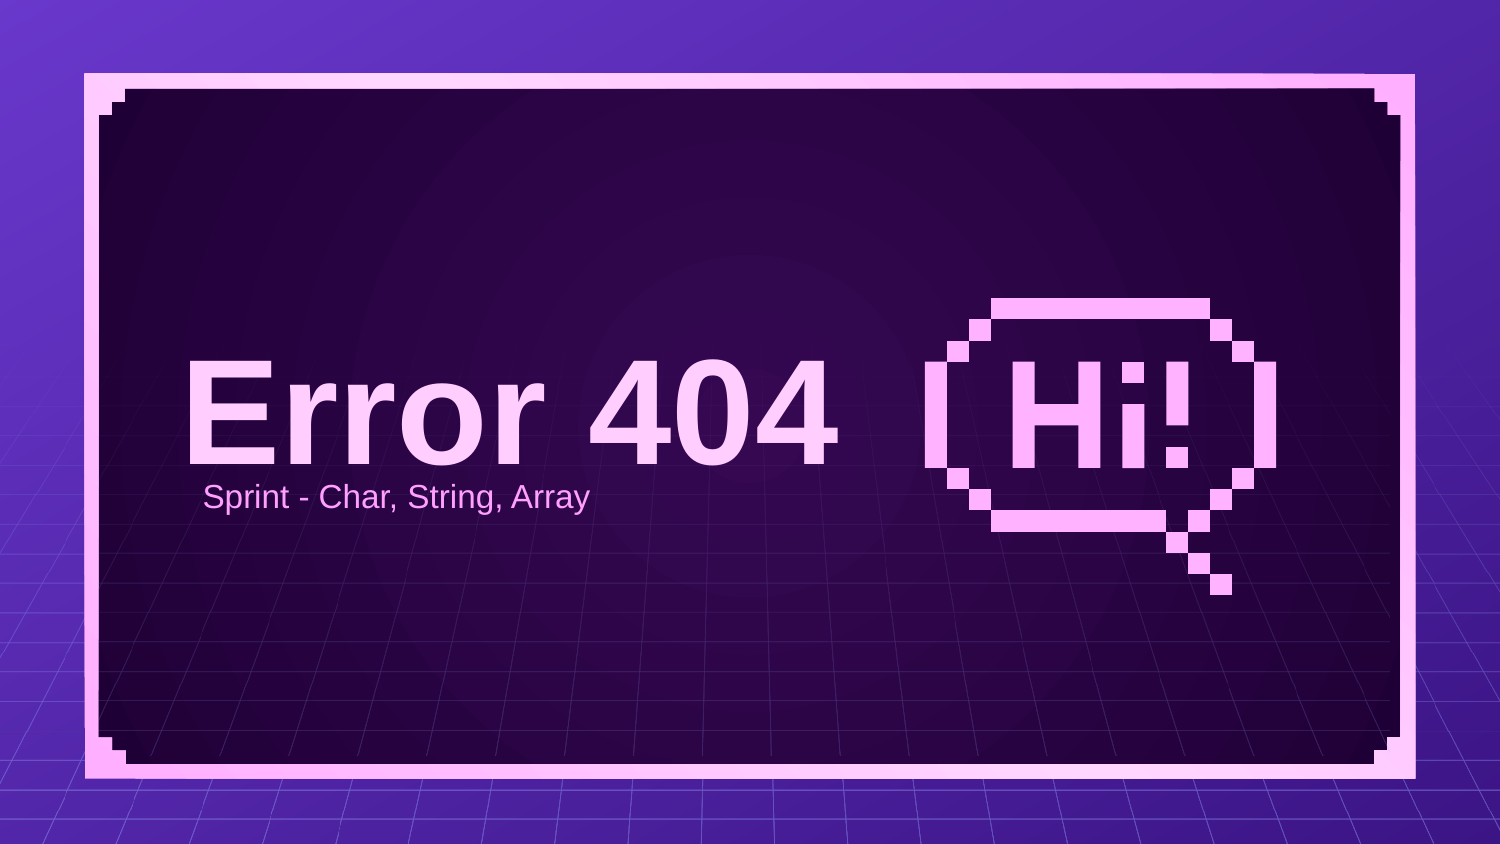

#
Error 404
Sprint - Char, String, Array